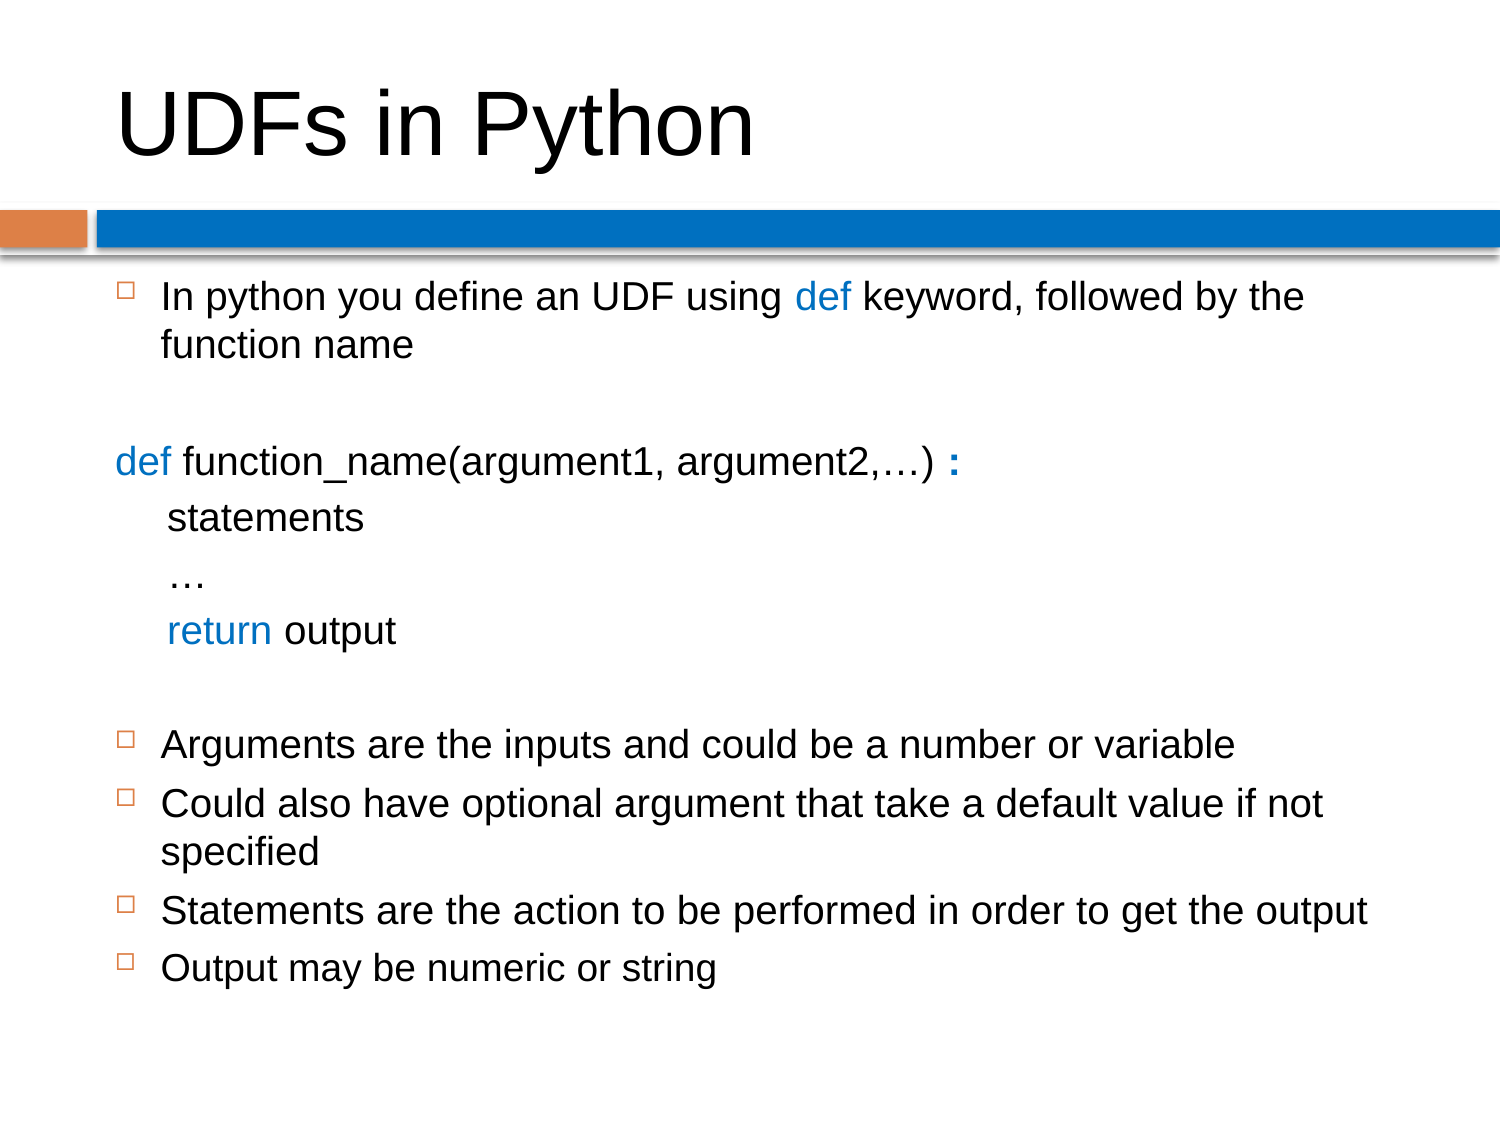

# UDFs in Python
In python you define an UDF using def keyword, followed by the function name

def function_name(argument1, argument2,…) :
statements
…
return output

Arguments are the inputs and could be a number or variable
Could also have optional argument that take a default value if not specified
Statements are the action to be performed in order to get the output
Output may be numeric or string